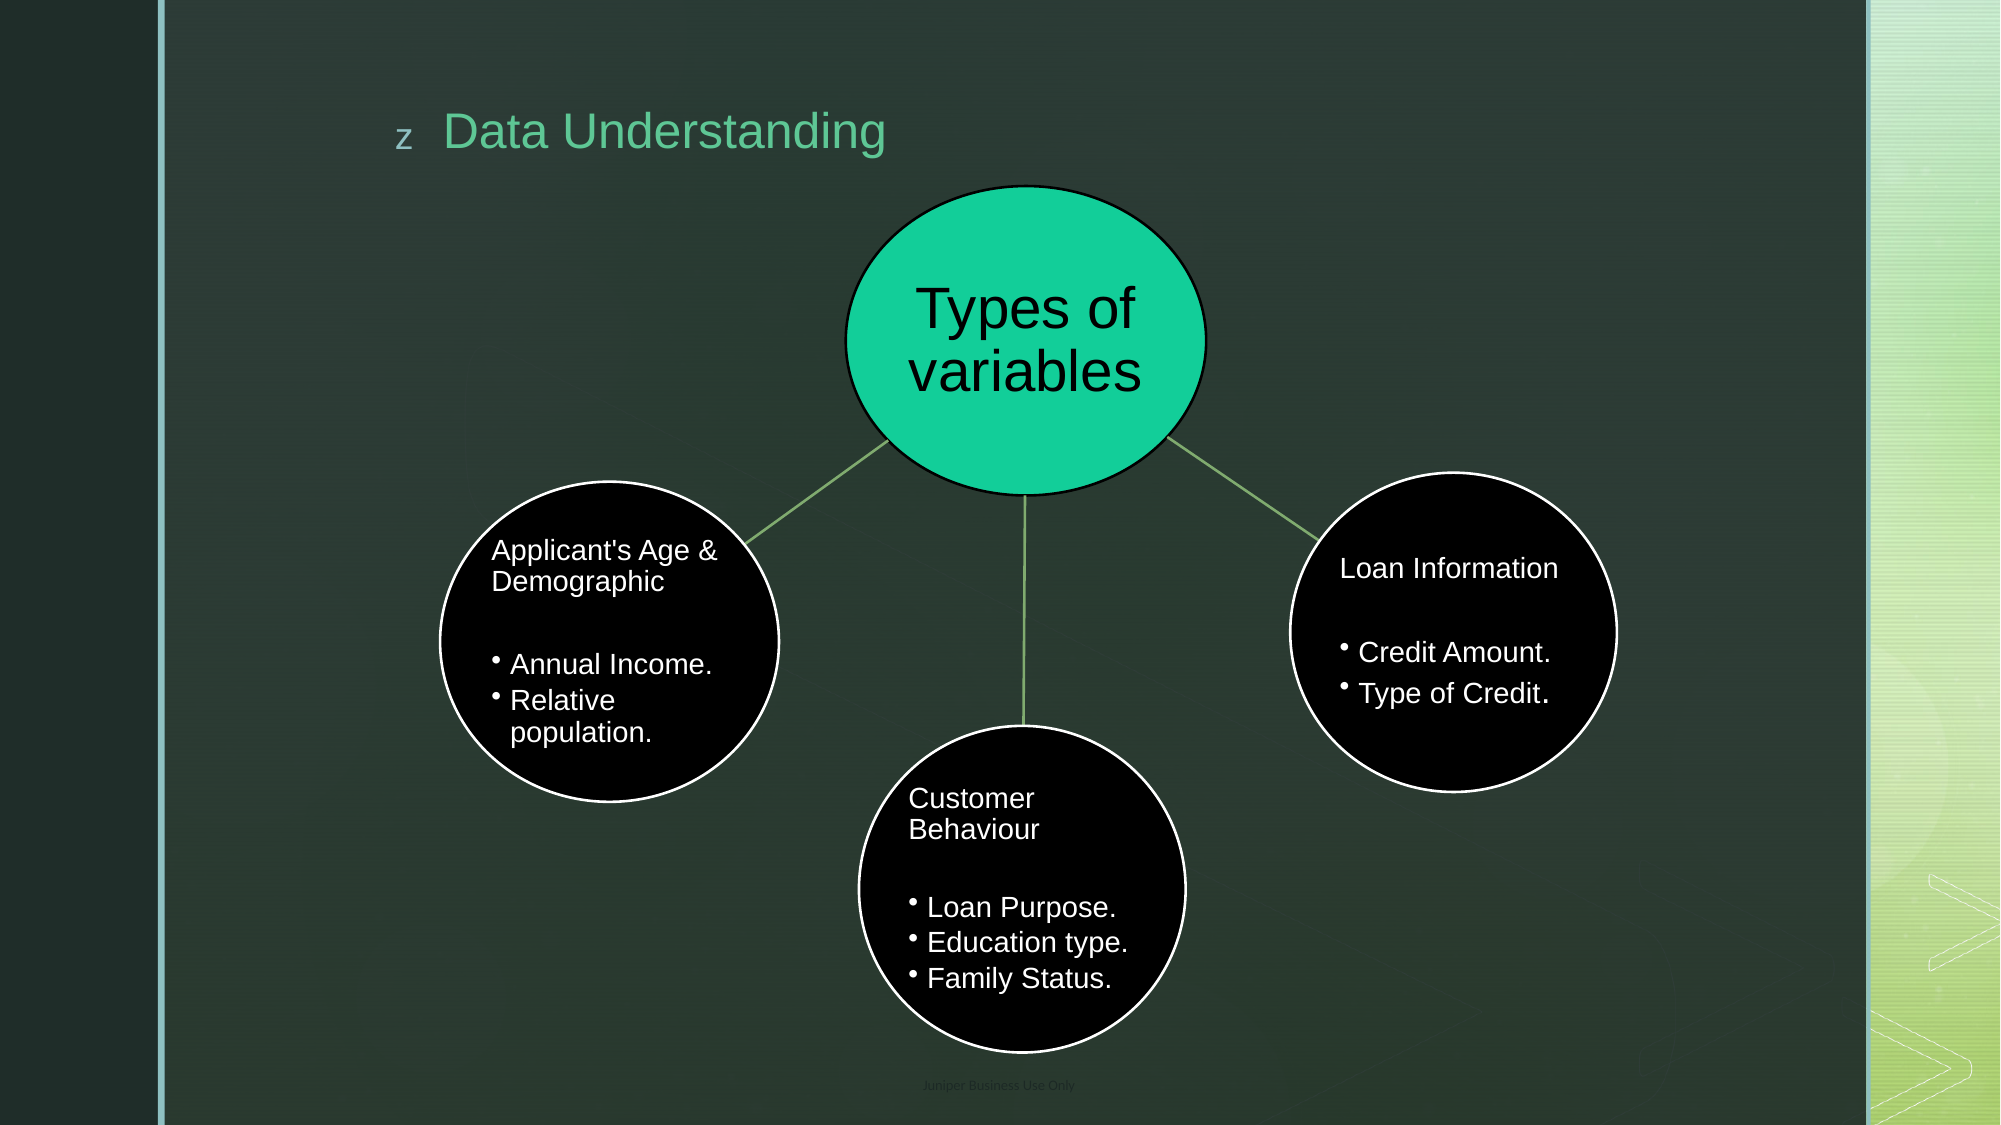

# Data Understanding
Types of variables

Applicant's Age & Demographic

Annual Income.
Relative population.

Loan Information

Credit Amount.
Type of Credit.

Customer Behaviour

Loan Purpose.
Education type.
Family Status.